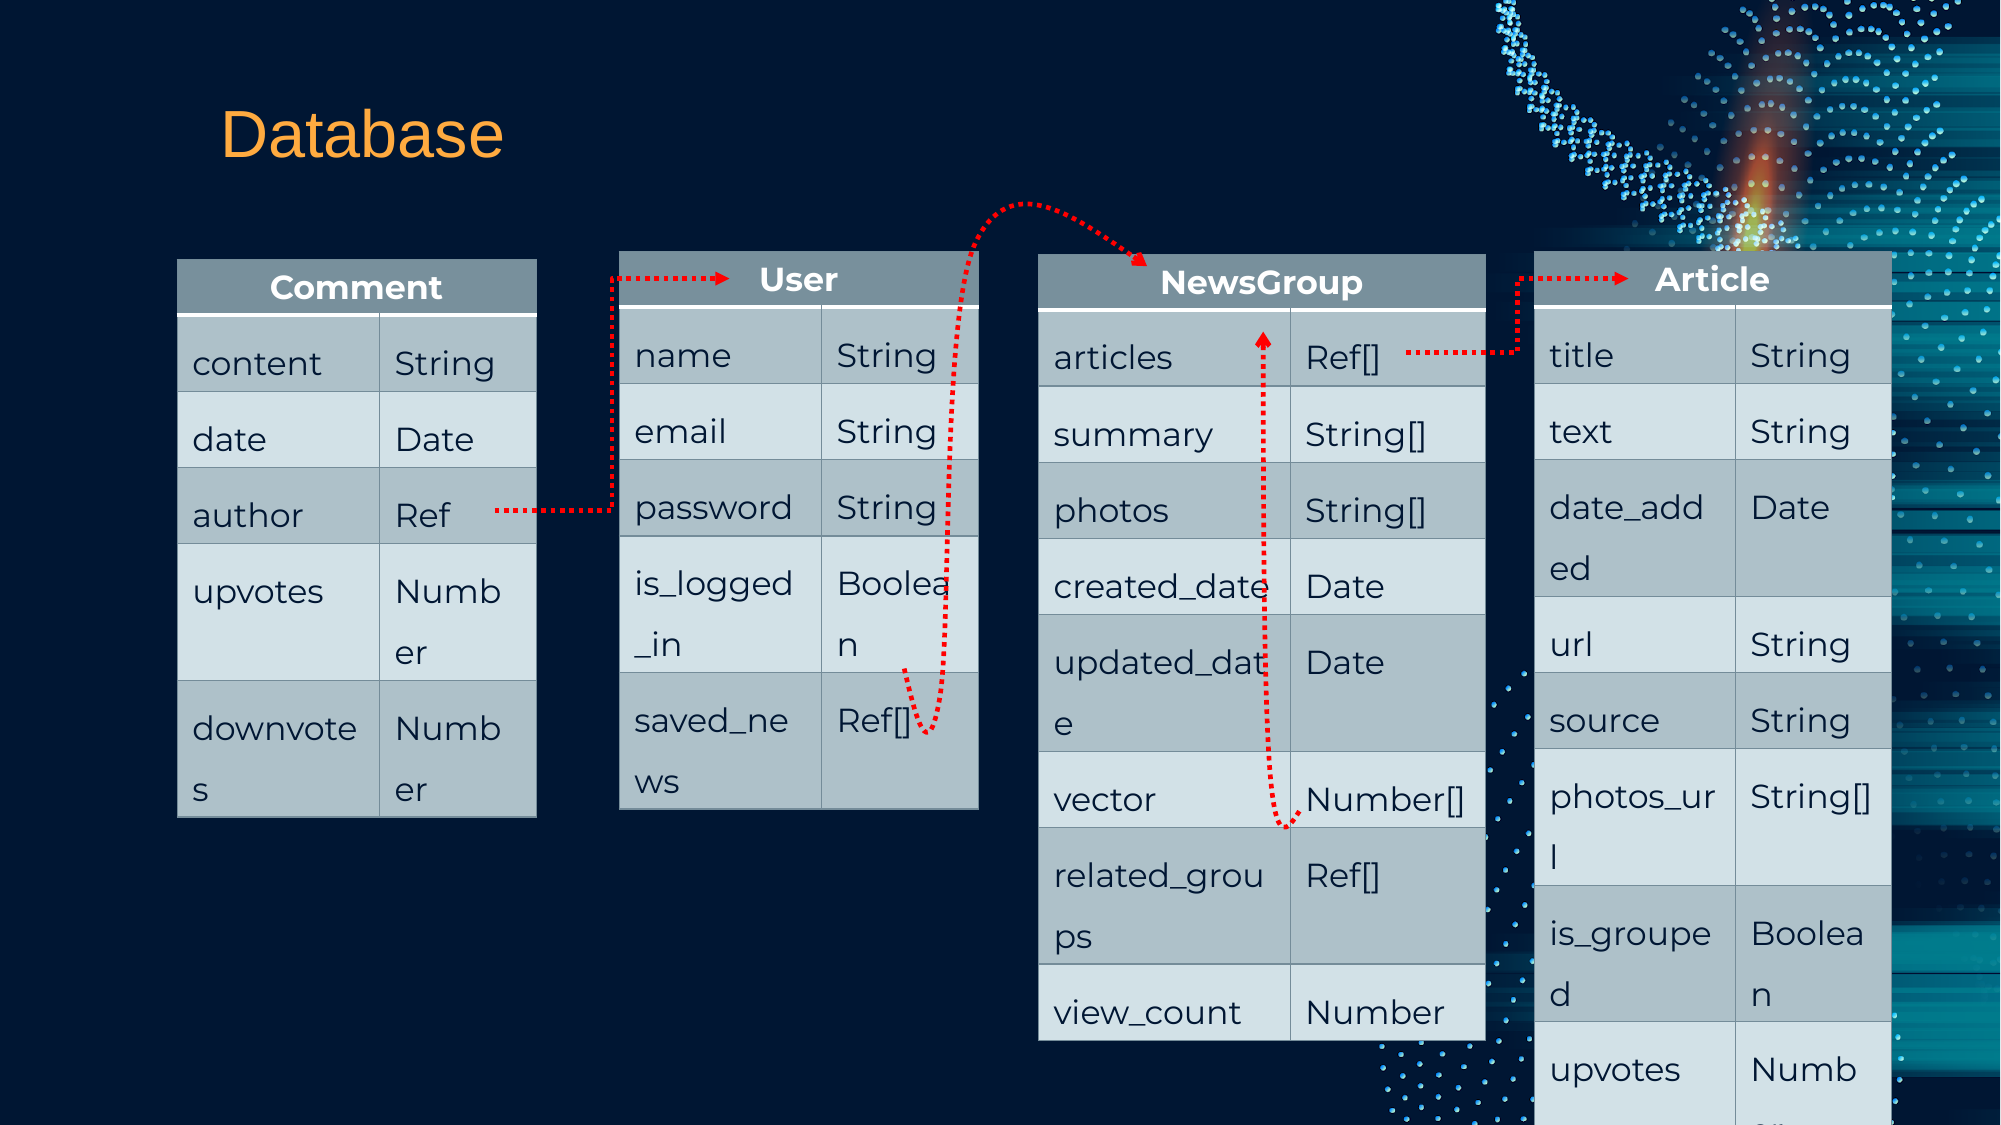

# Database

| Article |  |
| --- | --- |
| title | String |
| text | String |
| date\_added | Date |
| url | String |
| source | String |
| photos\_url | String[] |
| is\_grouped | Boolean |
| upvotes | Number |
| downvotes | Number |
| User |  |
| --- | --- |
| name | String |
| email | String |
| password | String |
| is\_logged\_in | Boolean |
| saved\_news | Ref[] |

| NewsGroup |  |
| --- | --- |
| articles | Ref[] |
| summary | String[] |
| photos | String[] |
| created\_date | Date |
| updated\_date | Date |
| vector | Number[] |
| related\_groups | Ref[] |
| view\_count | Number |
| Comment |  |
| --- | --- |
| content | String |
| date | Date |
| author | Ref |
| upvotes | Number |
| downvotes | Number |